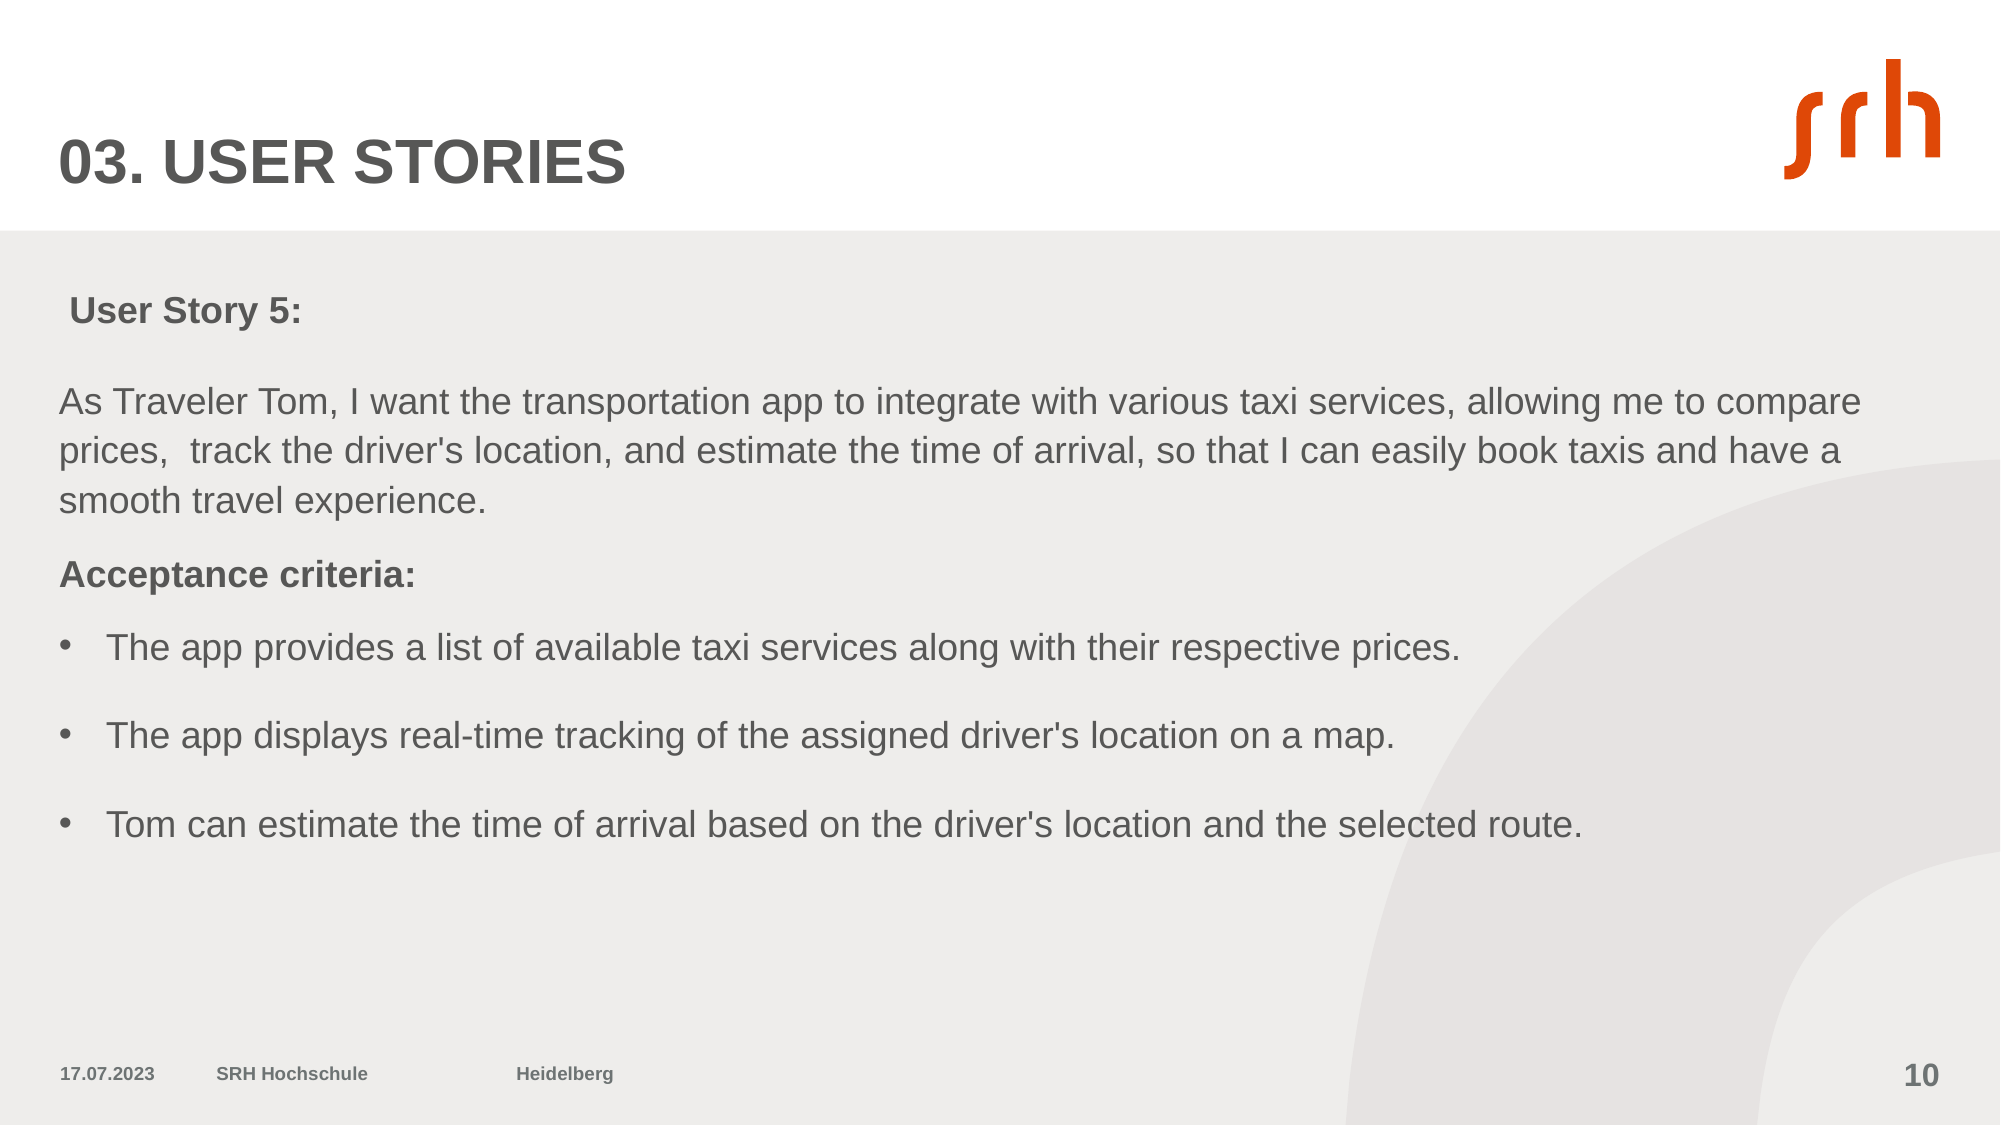

# 03. USER STORIES
 User Story 5:
As Traveler Tom, I want the transportation app to integrate with various taxi services, allowing me to compare prices,  track the driver's location, and estimate the time of arrival, so that I can easily book taxis and have a smooth travel experience.
Acceptance criteria:
The app provides a list of available taxi services along with their respective prices.
The app displays real-time tracking of the assigned driver's location on a map.
Tom can estimate the time of arrival based on the driver's location and the selected route.
17.07.2023

SRH Hochschule 	Heidelberg

10